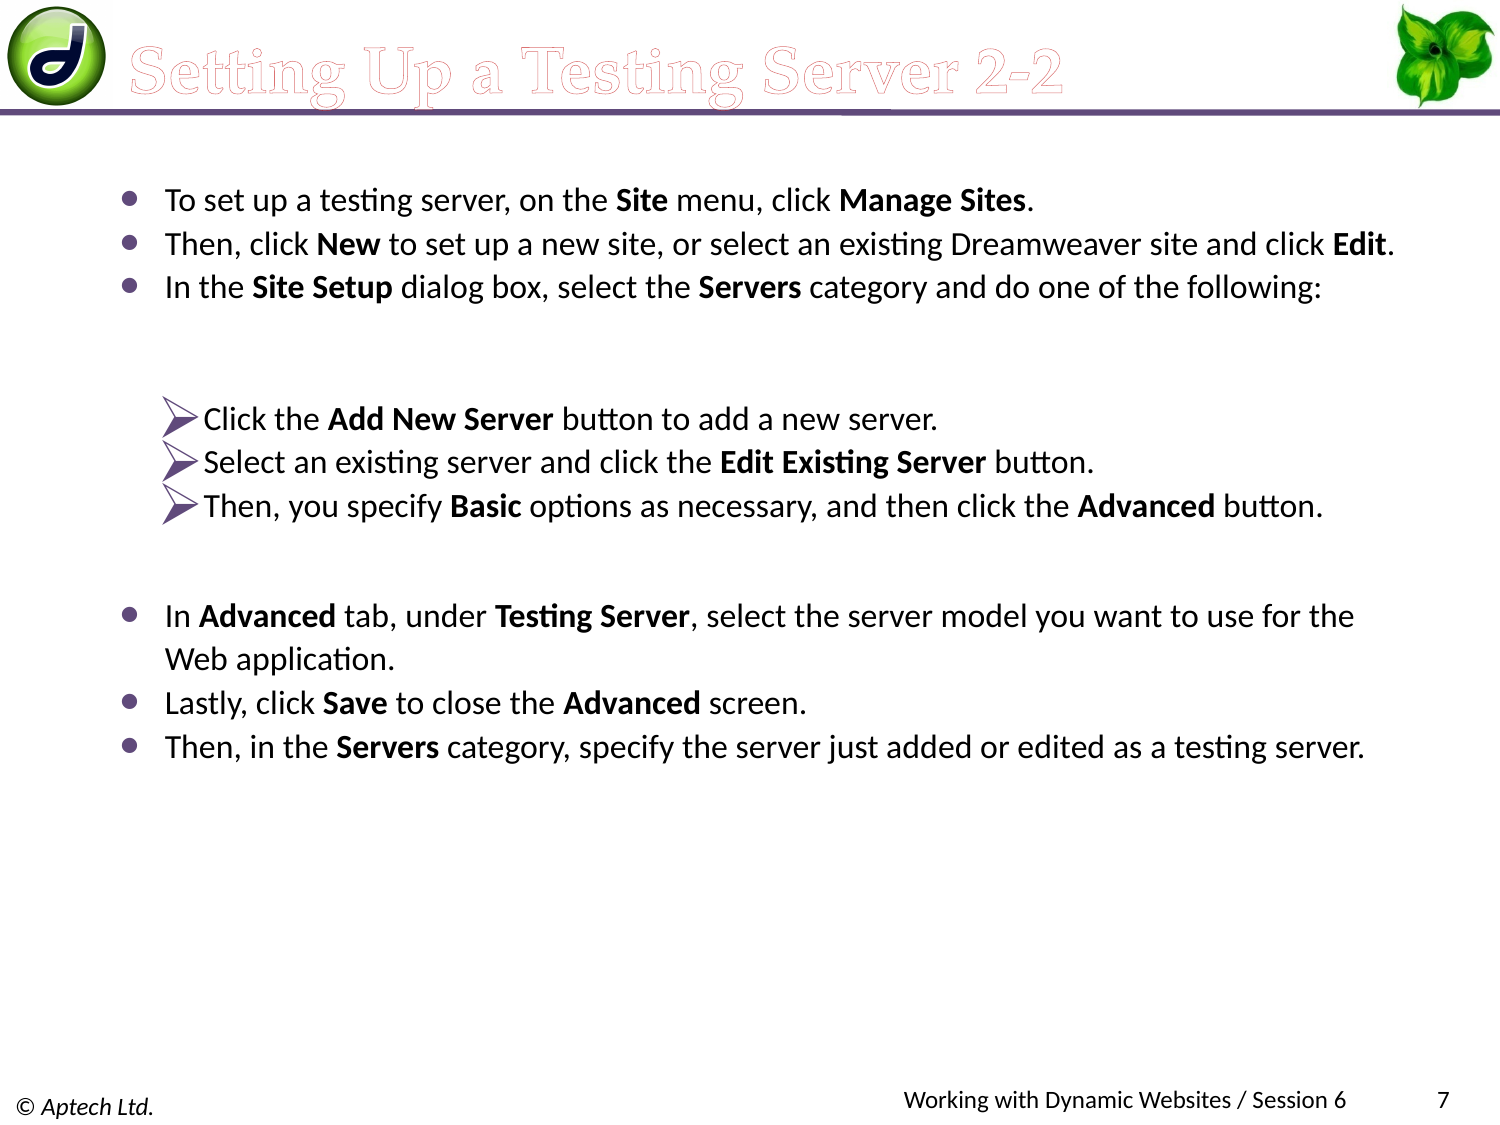

# Setting Up a Testing Server 2-2
To set up a testing server, on the Site menu, click Manage Sites.
Then, click New to set up a new site, or select an existing Dreamweaver site and click Edit.
In the Site Setup dialog box, select the Servers category and do one of the following:
Click the Add New Server button to add a new server.
Select an existing server and click the Edit Existing Server button.
Then, you specify Basic options as necessary, and then click the Advanced button.
In Advanced tab, under Testing Server, select the server model you want to use for the Web application.
Lastly, click Save to close the Advanced screen.
Then, in the Servers category, specify the server just added or edited as a testing server.
Working with Dynamic Websites / Session 6
7